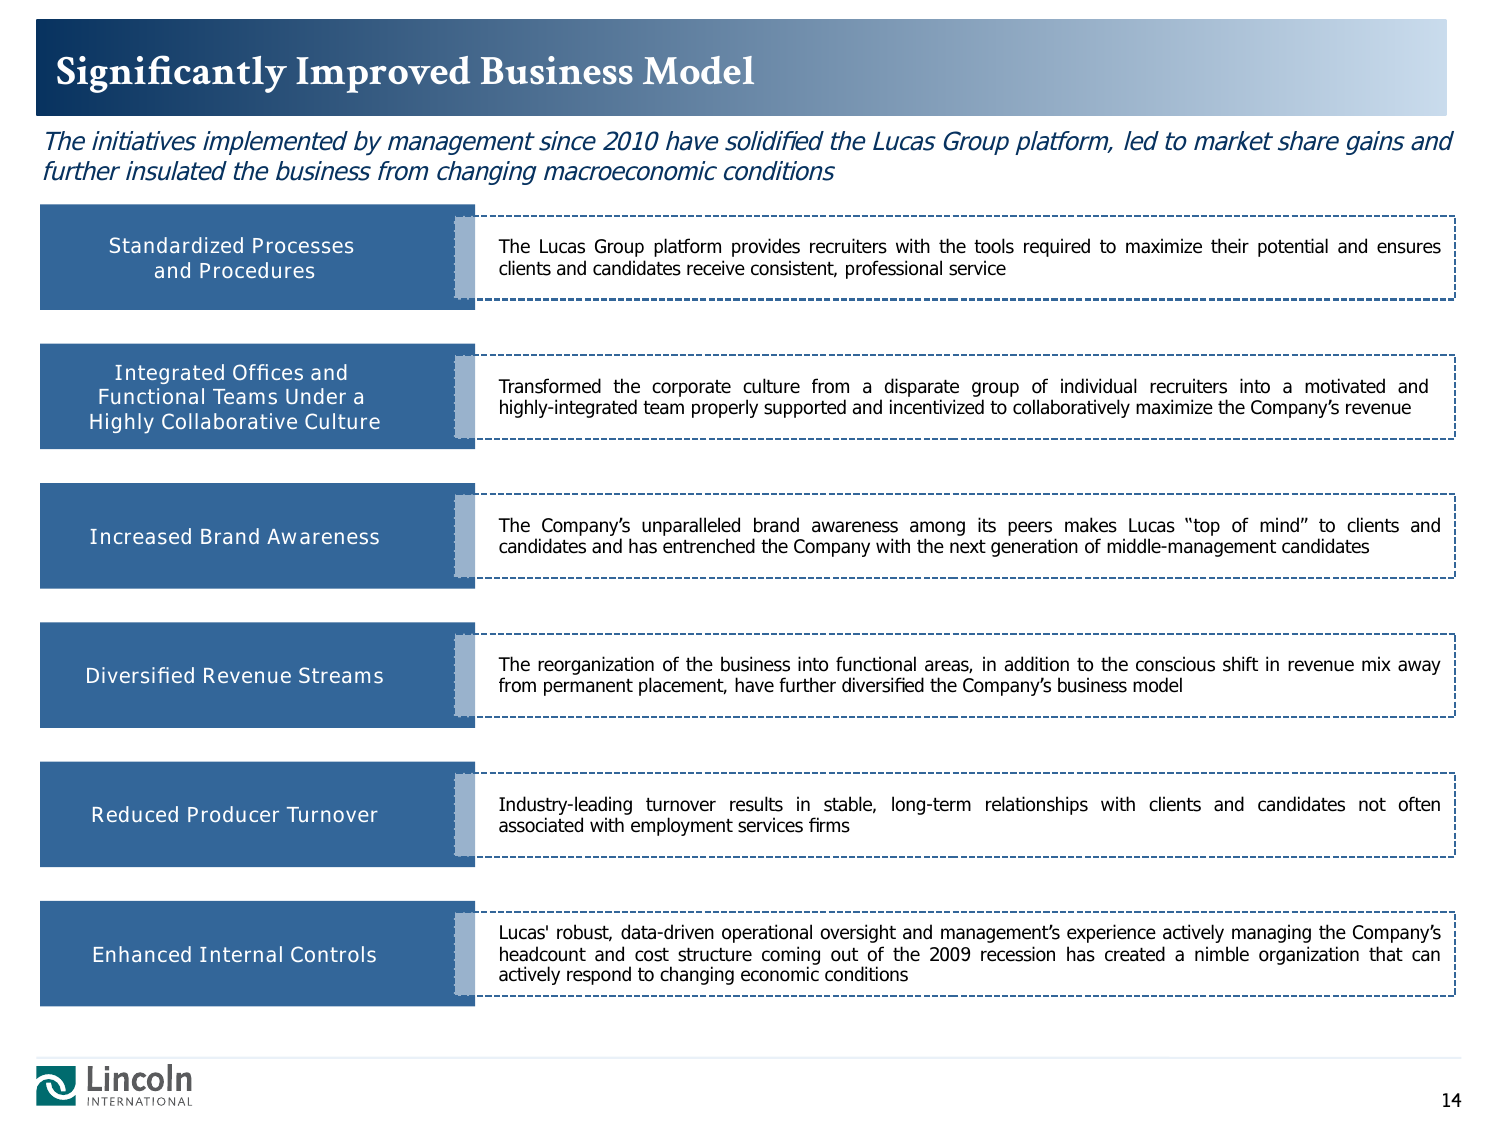

# Significantly Improved Business Model
The initiatives implemented by management since 2010 have solidified the Lucas Group platform, led to market share gains and further insulated the business from changing macroeconomic conditions
Standardized Processes
and Procedures
The Lucas Group platform provides recruiters with the tools required to maximize their potential and ensures clients and candidates receive consistent, professional service
Integrated Offices and
Functional Teams Under a
Highly Collaborative Culture
Transformed the corporate culture from a disparate group of individual recruiters into a motivated and
highly-integrated team properly supported and incentivized to collaboratively maximize the Company’s revenue
Increased Brand Awareness
The Company’s unparalleled brand awareness among its peers makes Lucas “top of mind” to clients and candidates and has entrenched the Company with the next generation of middle-management candidates
Diversified Revenue Streams
The reorganization of the business into functional areas, in addition to the conscious shift in revenue mix away from permanent placement, have further diversified the Company’s business model
Reduced Producer Turnover
Industry-leading turnover results in stable, long-term relationships with clients and candidates not often associated with employment services firms
Enhanced Internal Controls
Lucas' robust, data-driven operational oversight and management’s experience actively managing the Company’s headcount and cost structure coming out of the 2009 recession has created a nimble organization that can actively respond to changing economic conditions
14